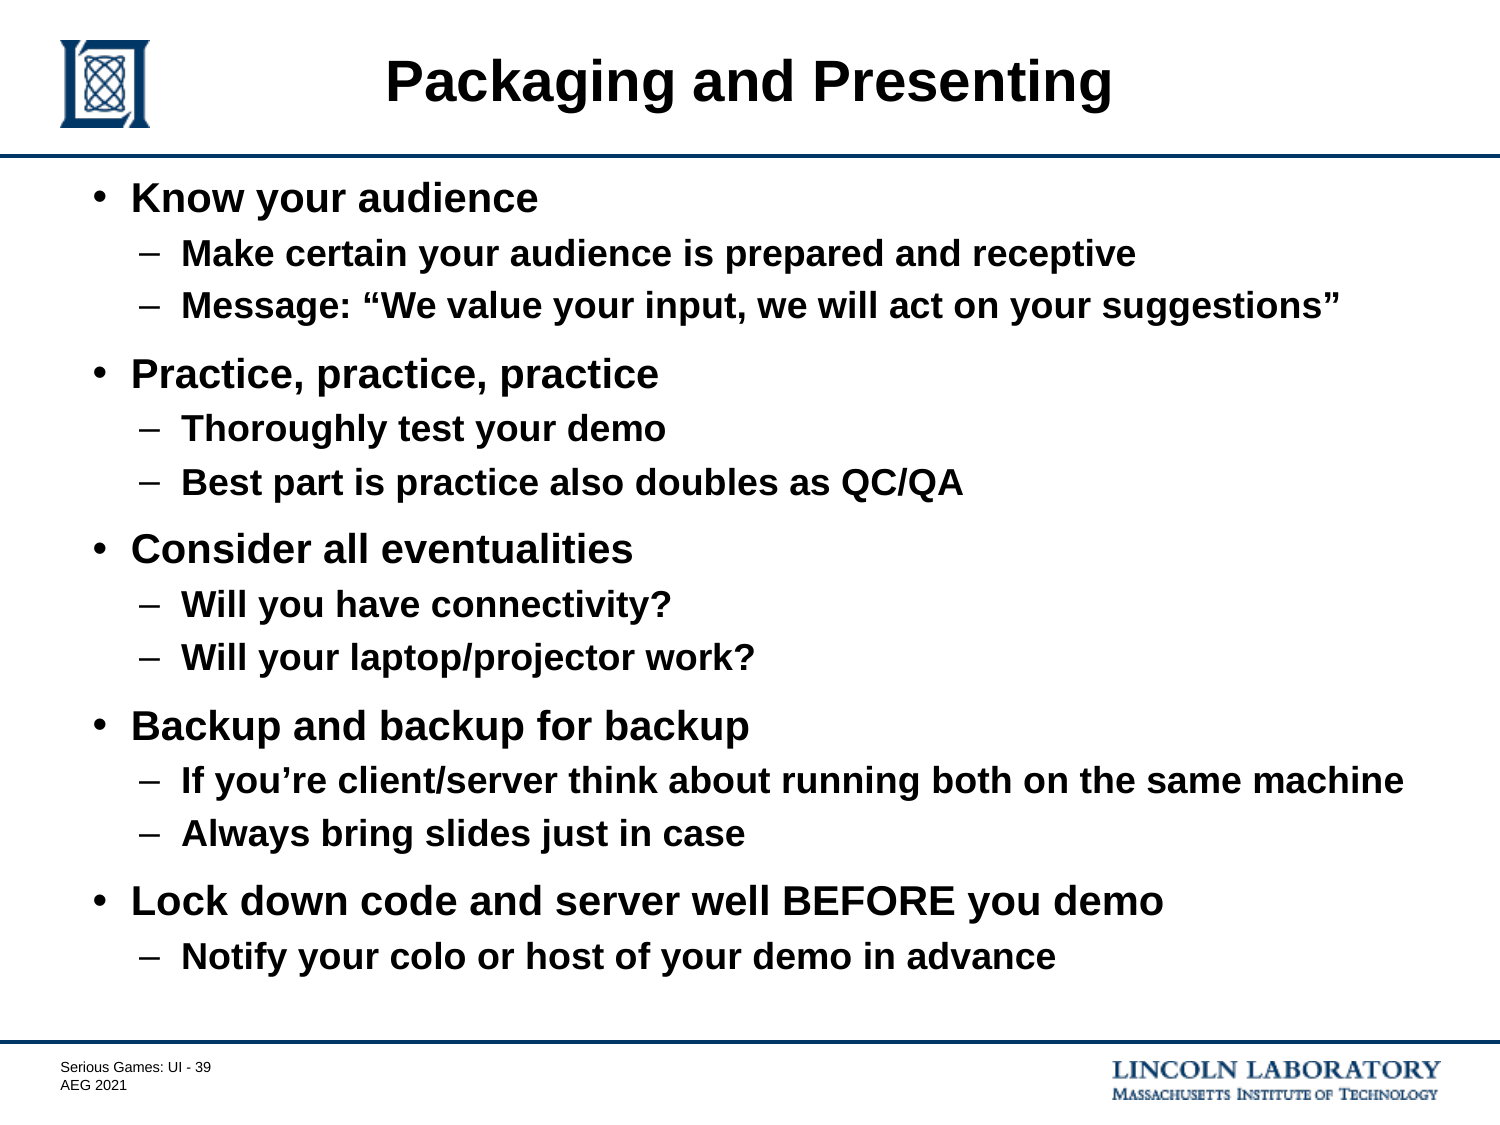

# Packaging and Presenting
Know your audience
Make certain your audience is prepared and receptive
Message: “We value your input, we will act on your suggestions”
Practice, practice, practice
Thoroughly test your demo
Best part is practice also doubles as QC/QA
Consider all eventualities
Will you have connectivity?
Will your laptop/projector work?
Backup and backup for backup
If you’re client/server think about running both on the same machine
Always bring slides just in case
Lock down code and server well BEFORE you demo
Notify your colo or host of your demo in advance